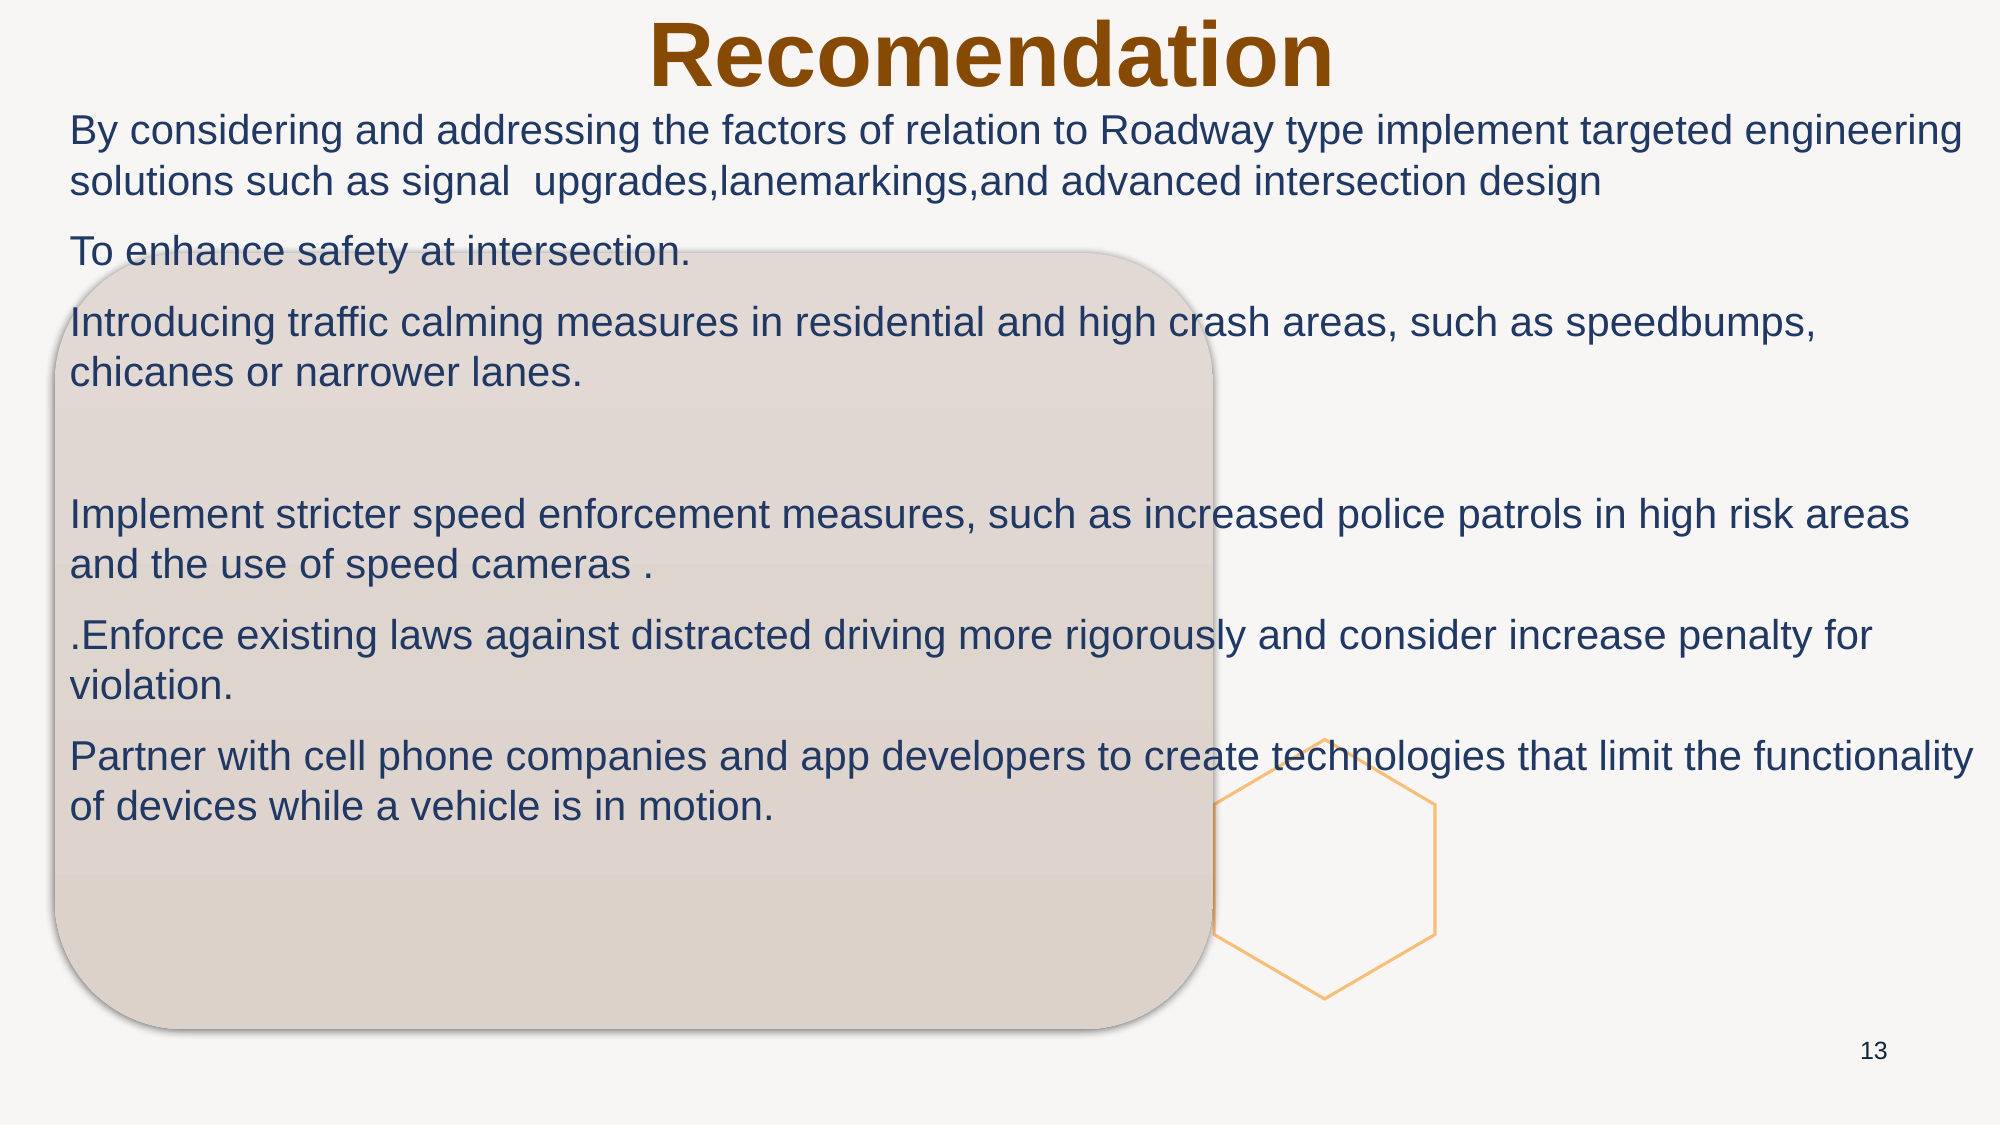

# Recomendation
By considering and addressing the factors of relation to Roadway type implement targeted engineering solutions such as signal  upgrades,lanemarkings,and advanced intersection design
To enhance safety at intersection.
Introducing traffic calming measures in residential and high crash areas, such as speedbumps, chicanes or narrower lanes.

Implement stricter speed enforcement measures, such as increased police patrols in high risk areas and the use of speed cameras .
.Enforce existing laws against distracted driving more rigorously and consider increase penalty for violation.
Partner with cell phone companies and app developers to create technologies that limit the functionality of devices while a vehicle is in motion.

13